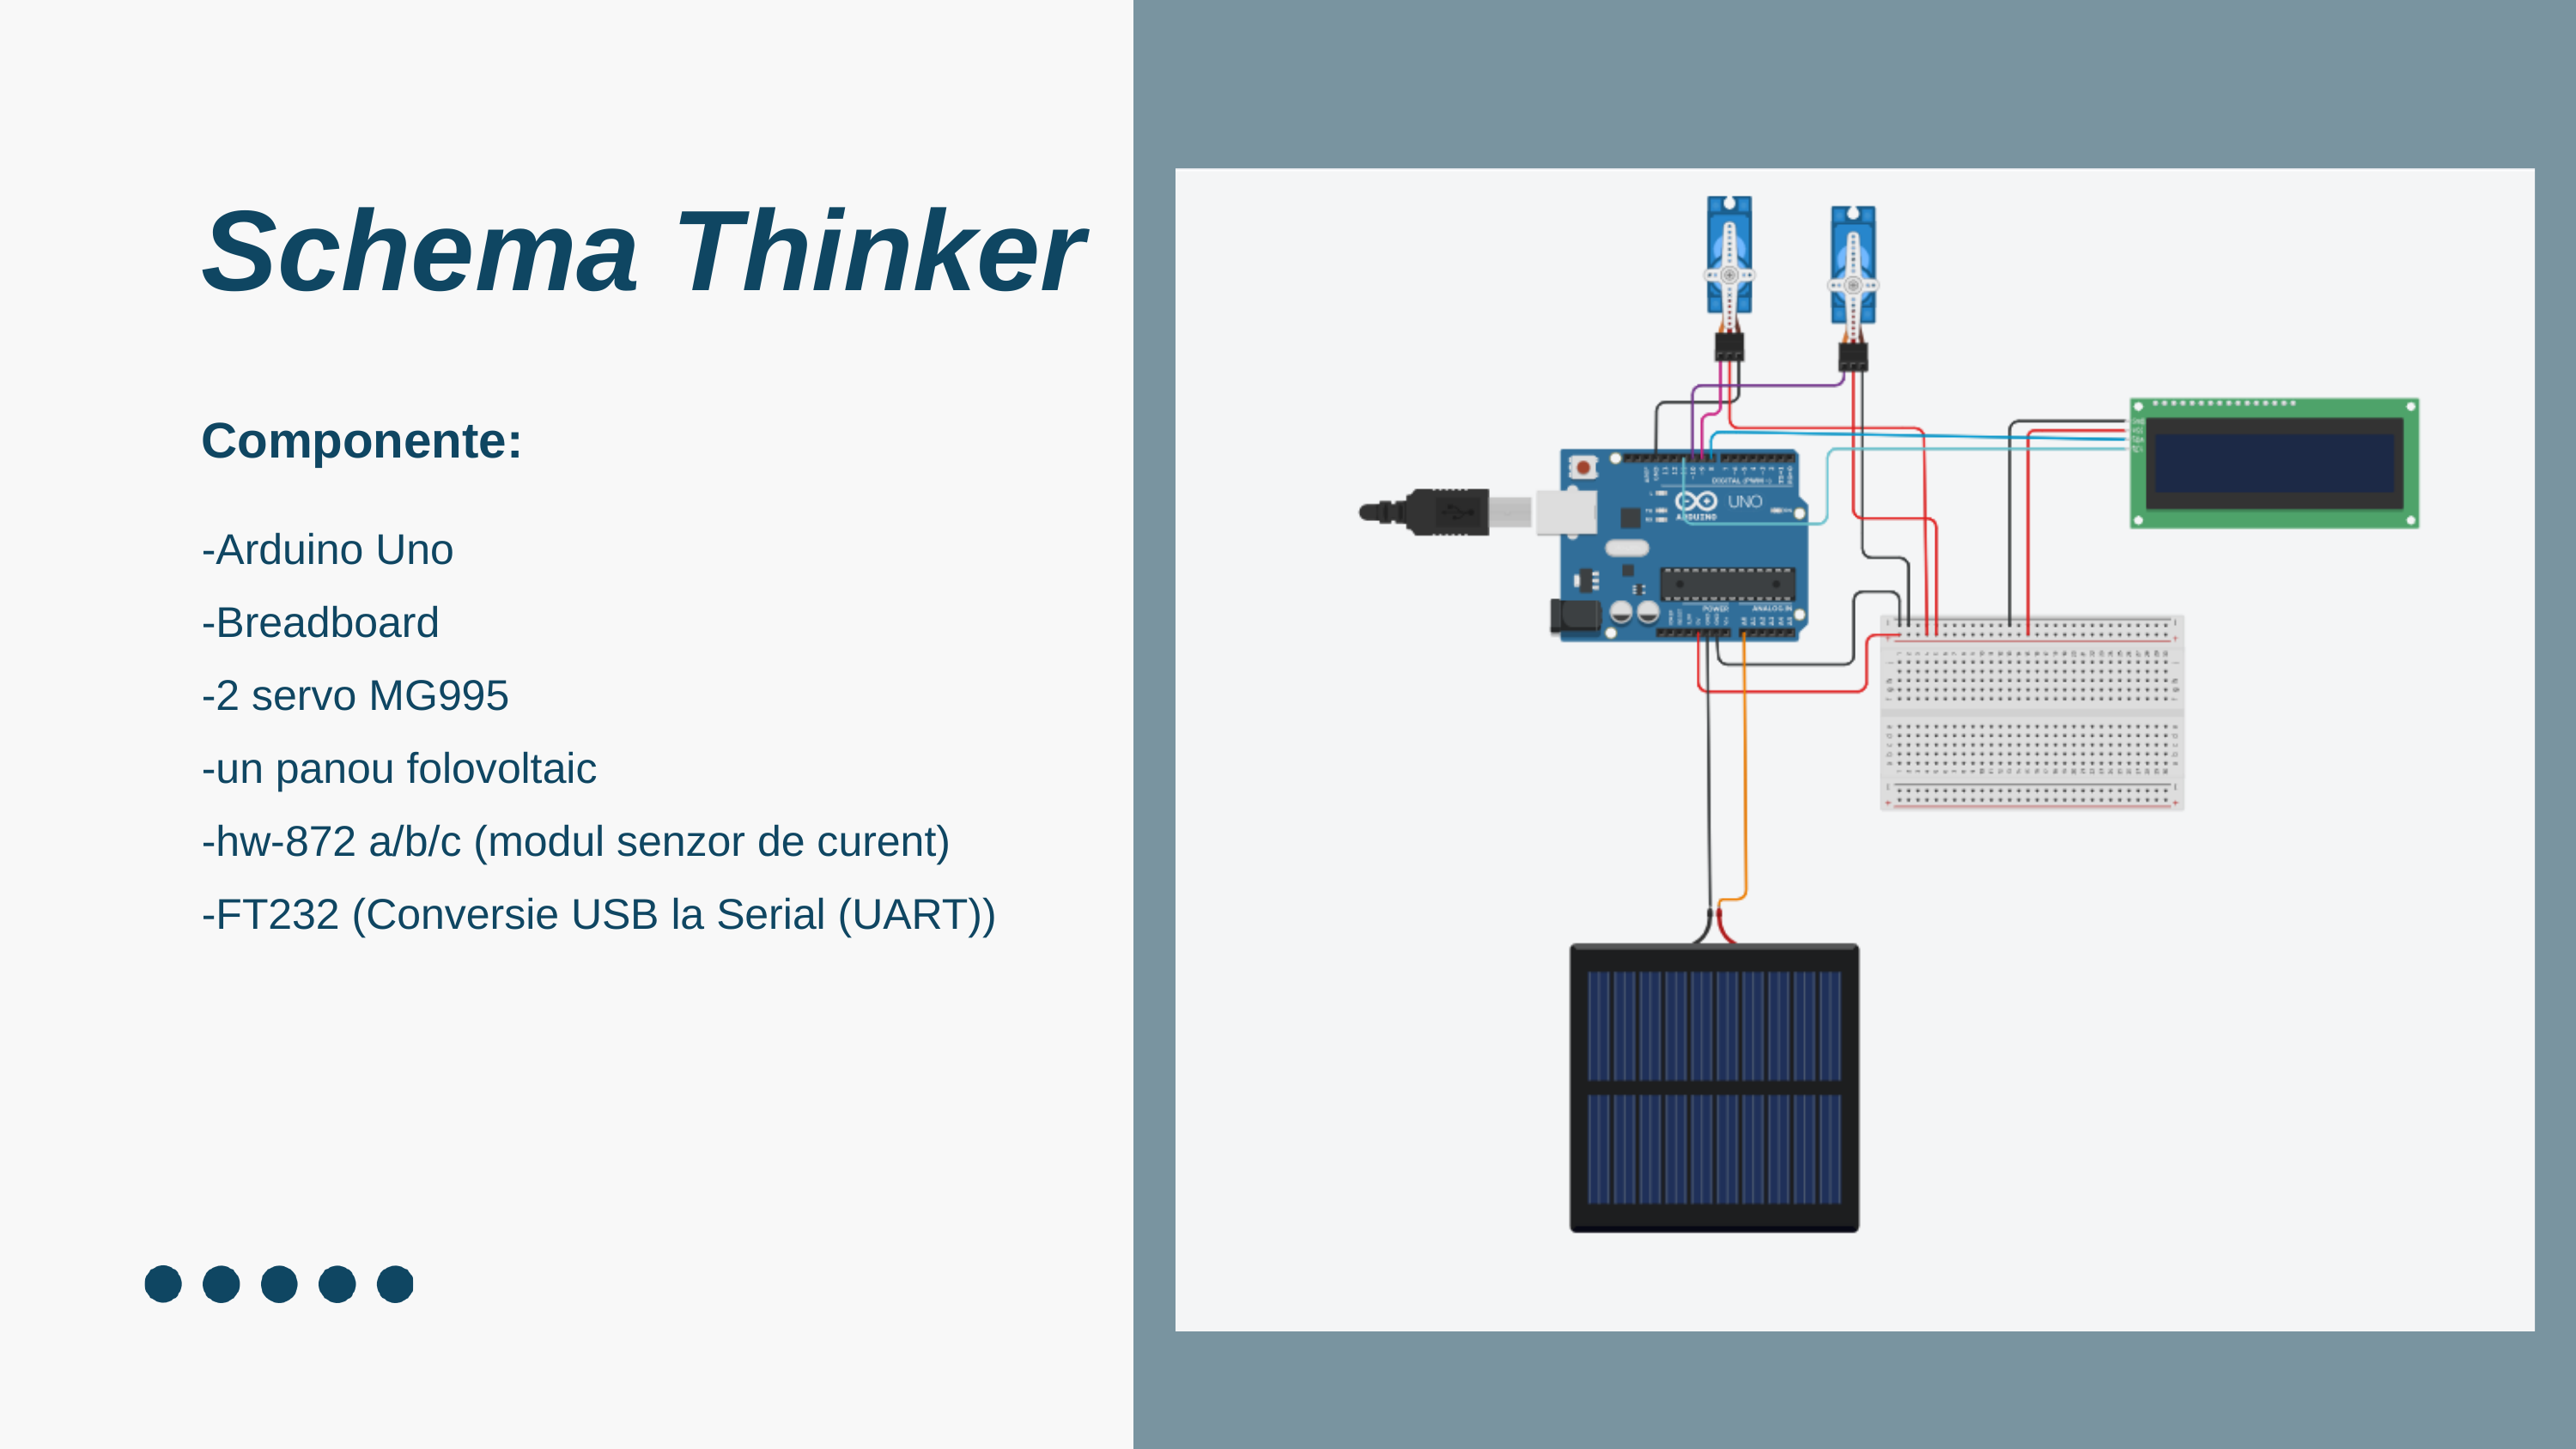

Schema Thinker

Componente:
-Arduino Uno
-Breadboard
-2 servo MG995
-un panou folovoltaic
-hw-872 a/b/c (modul senzor de curent)
-FT232 (Conversie USB la Serial (UART))